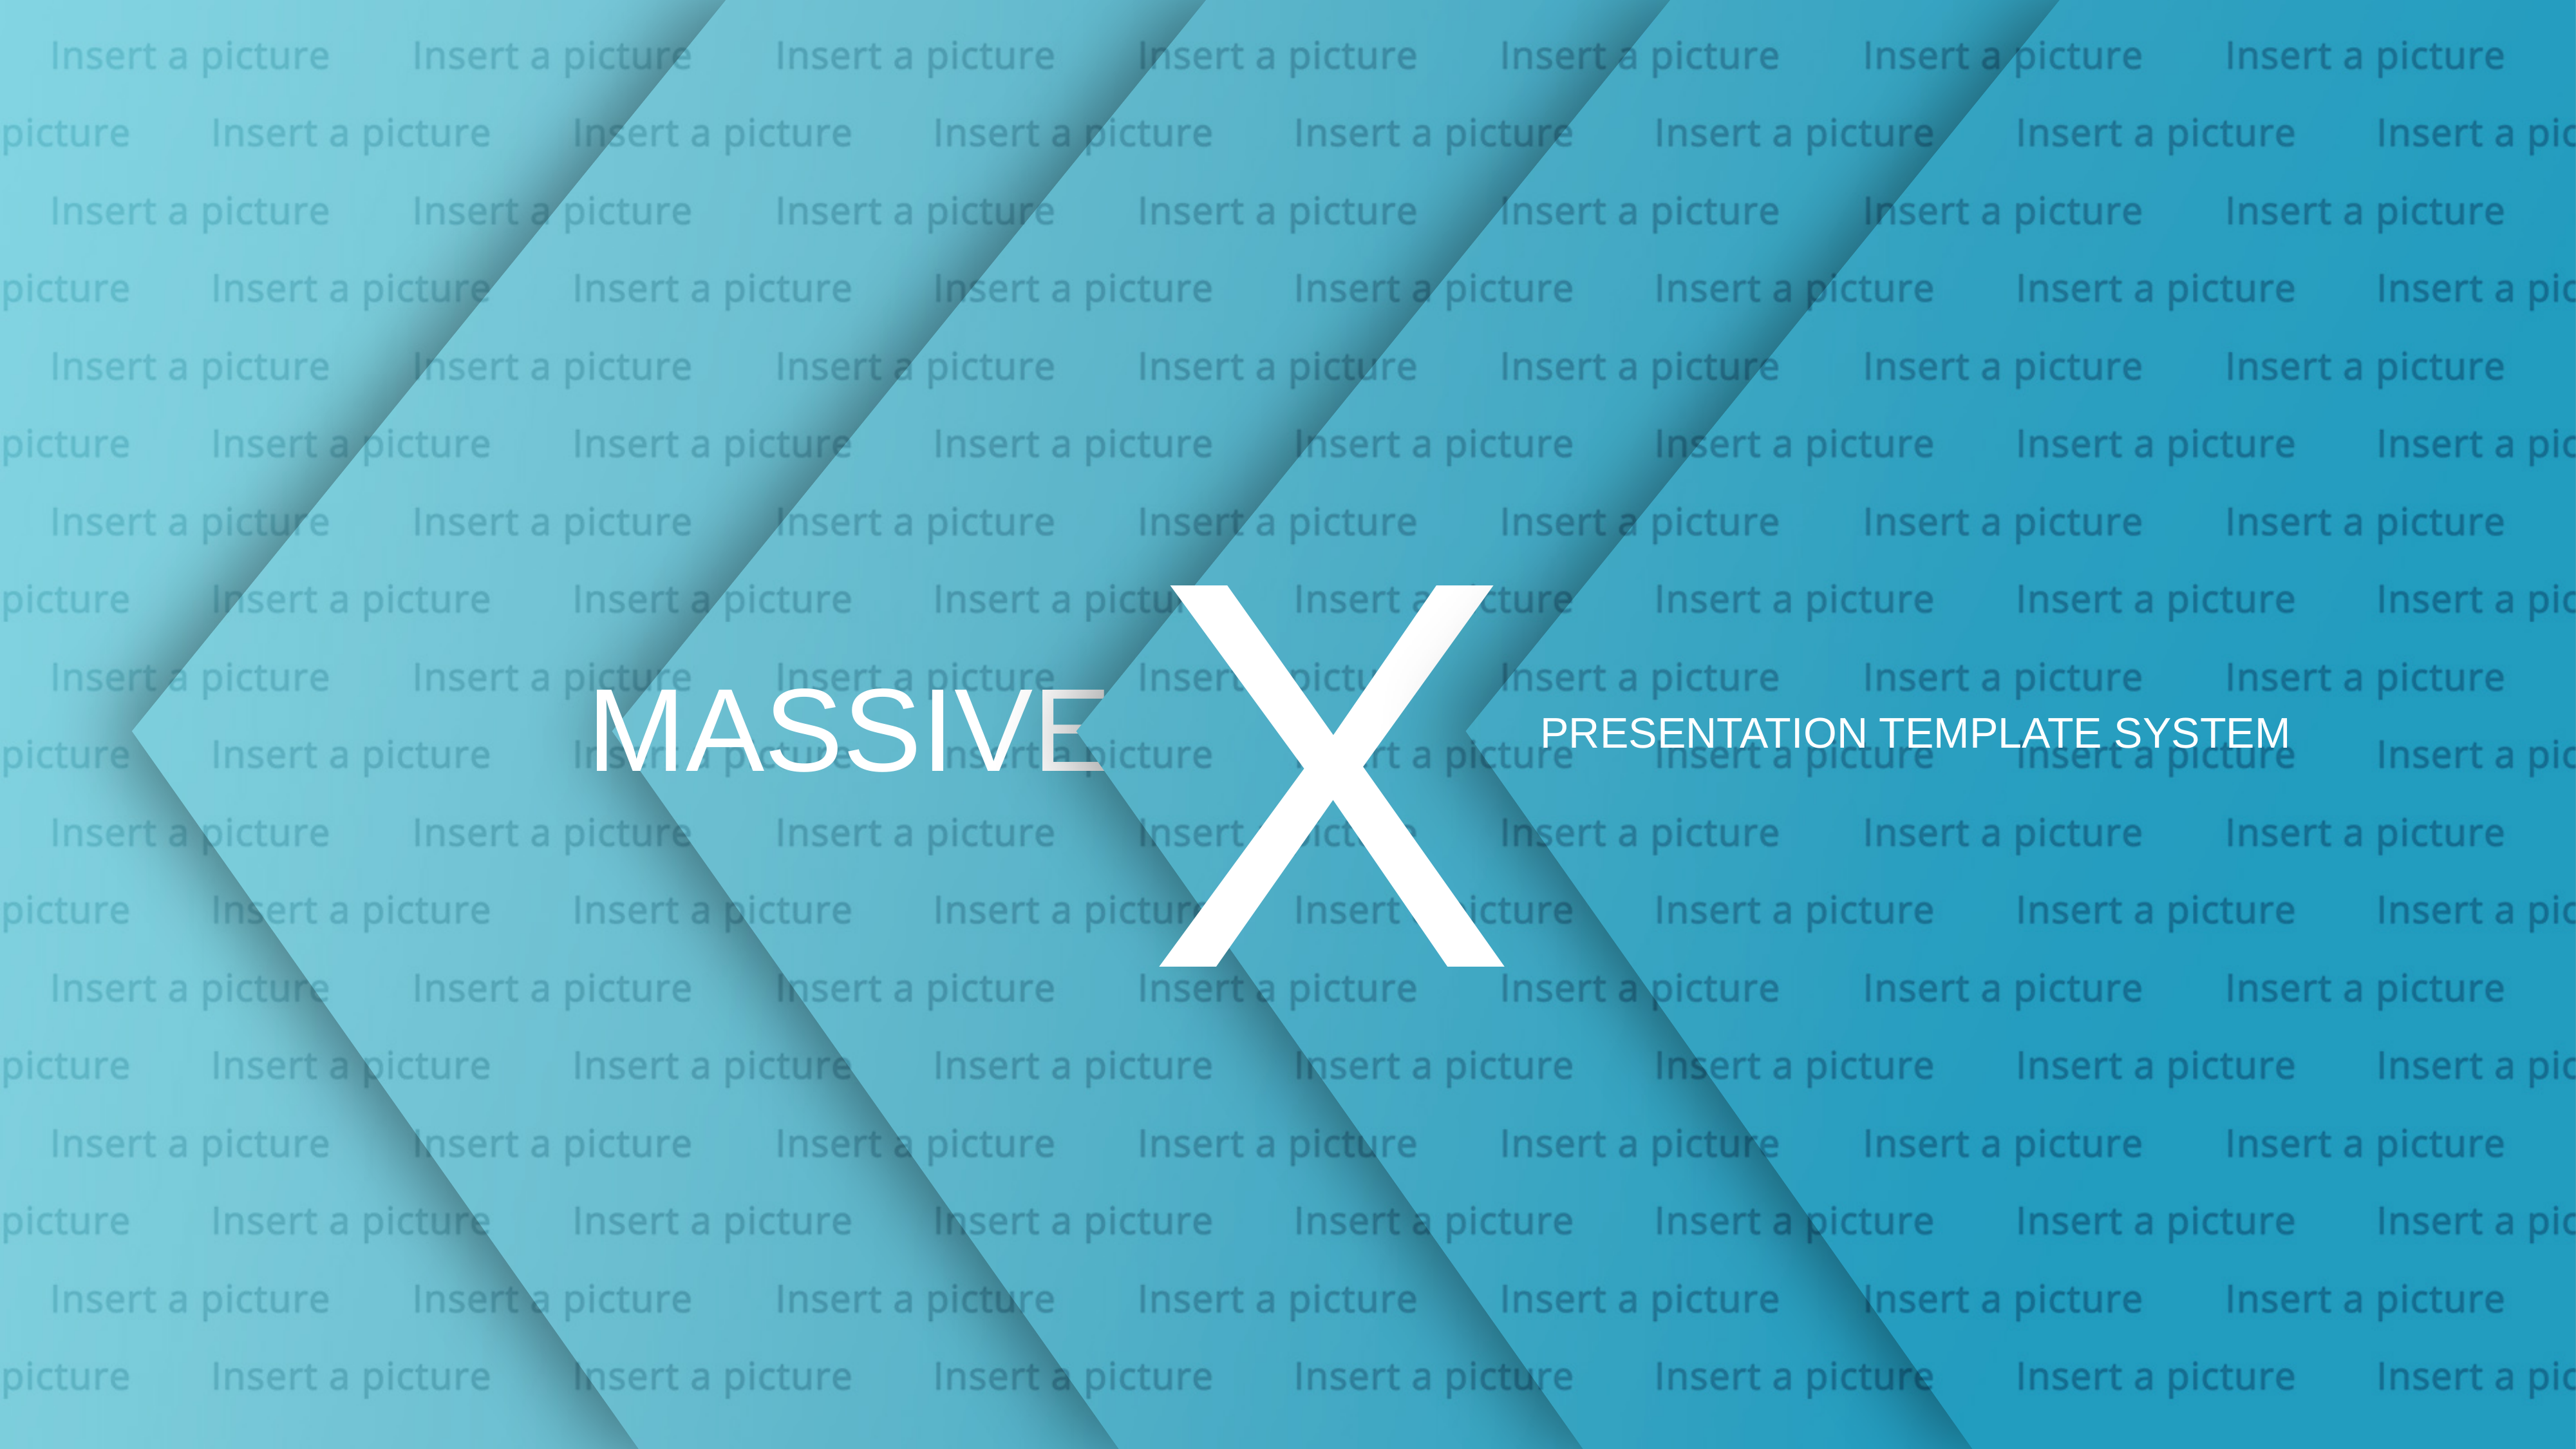

X
MASSIVE
PRESENTATION TEMPLATE SYSTEM
Photo by Rohit Tandon on Unsplash
Photograph is public domain. License info:
All photos published on Unsplash are licensed under Creative Commons Zero and Unsplash License which means you can copy, modify, distribute and use the photos for free, including commercial purposes, without asking permission from or providing attribution to the photographer or Unsplash.
CREATIVE COMMONS ZERO: http://creativecommons.org/publicdomain/zero/1.0/